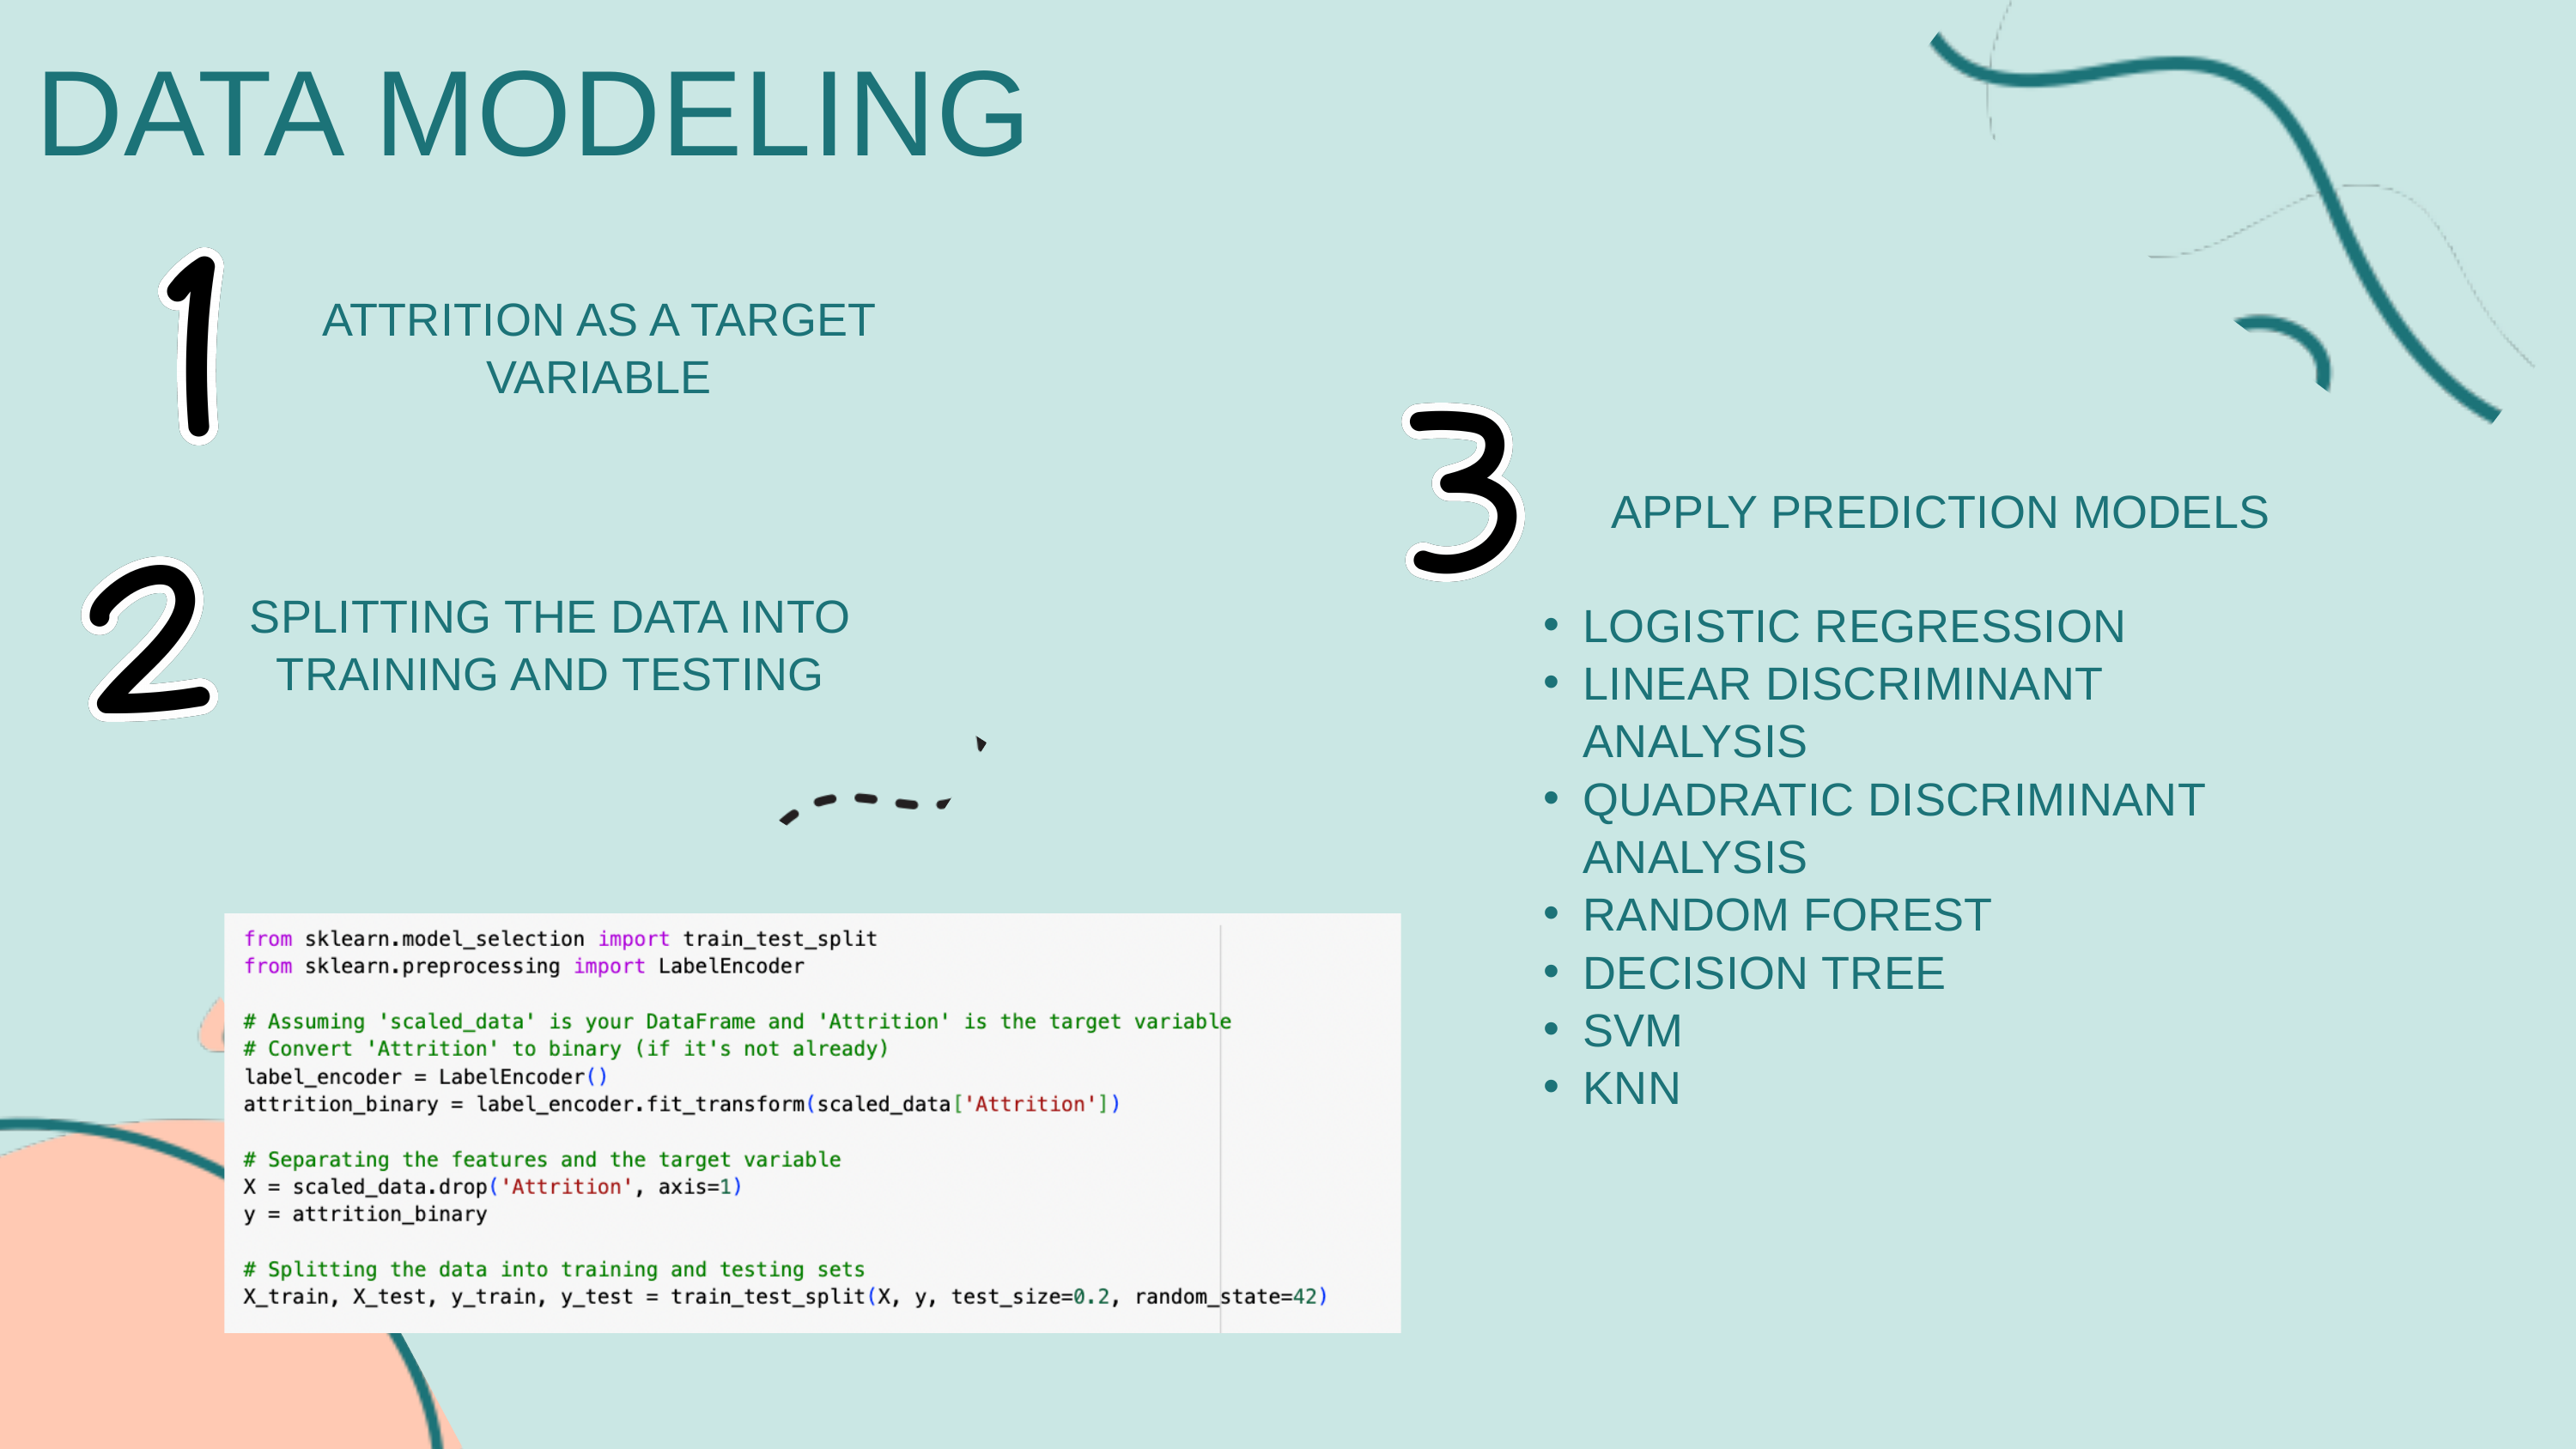

DATA MODELING

ATTRITION AS A TARGET VARIABLE

APPLY PREDICTION MODELS

LOGISTIC REGRESSION
LINEAR DISCRIMINANT ANALYSIS
QUADRATIC DISCRIMINANT ANALYSIS
RANDOM FOREST
DECISION TREE
SVM
KNN

SPLITTING THE DATA INTO TRAINING AND TESTING